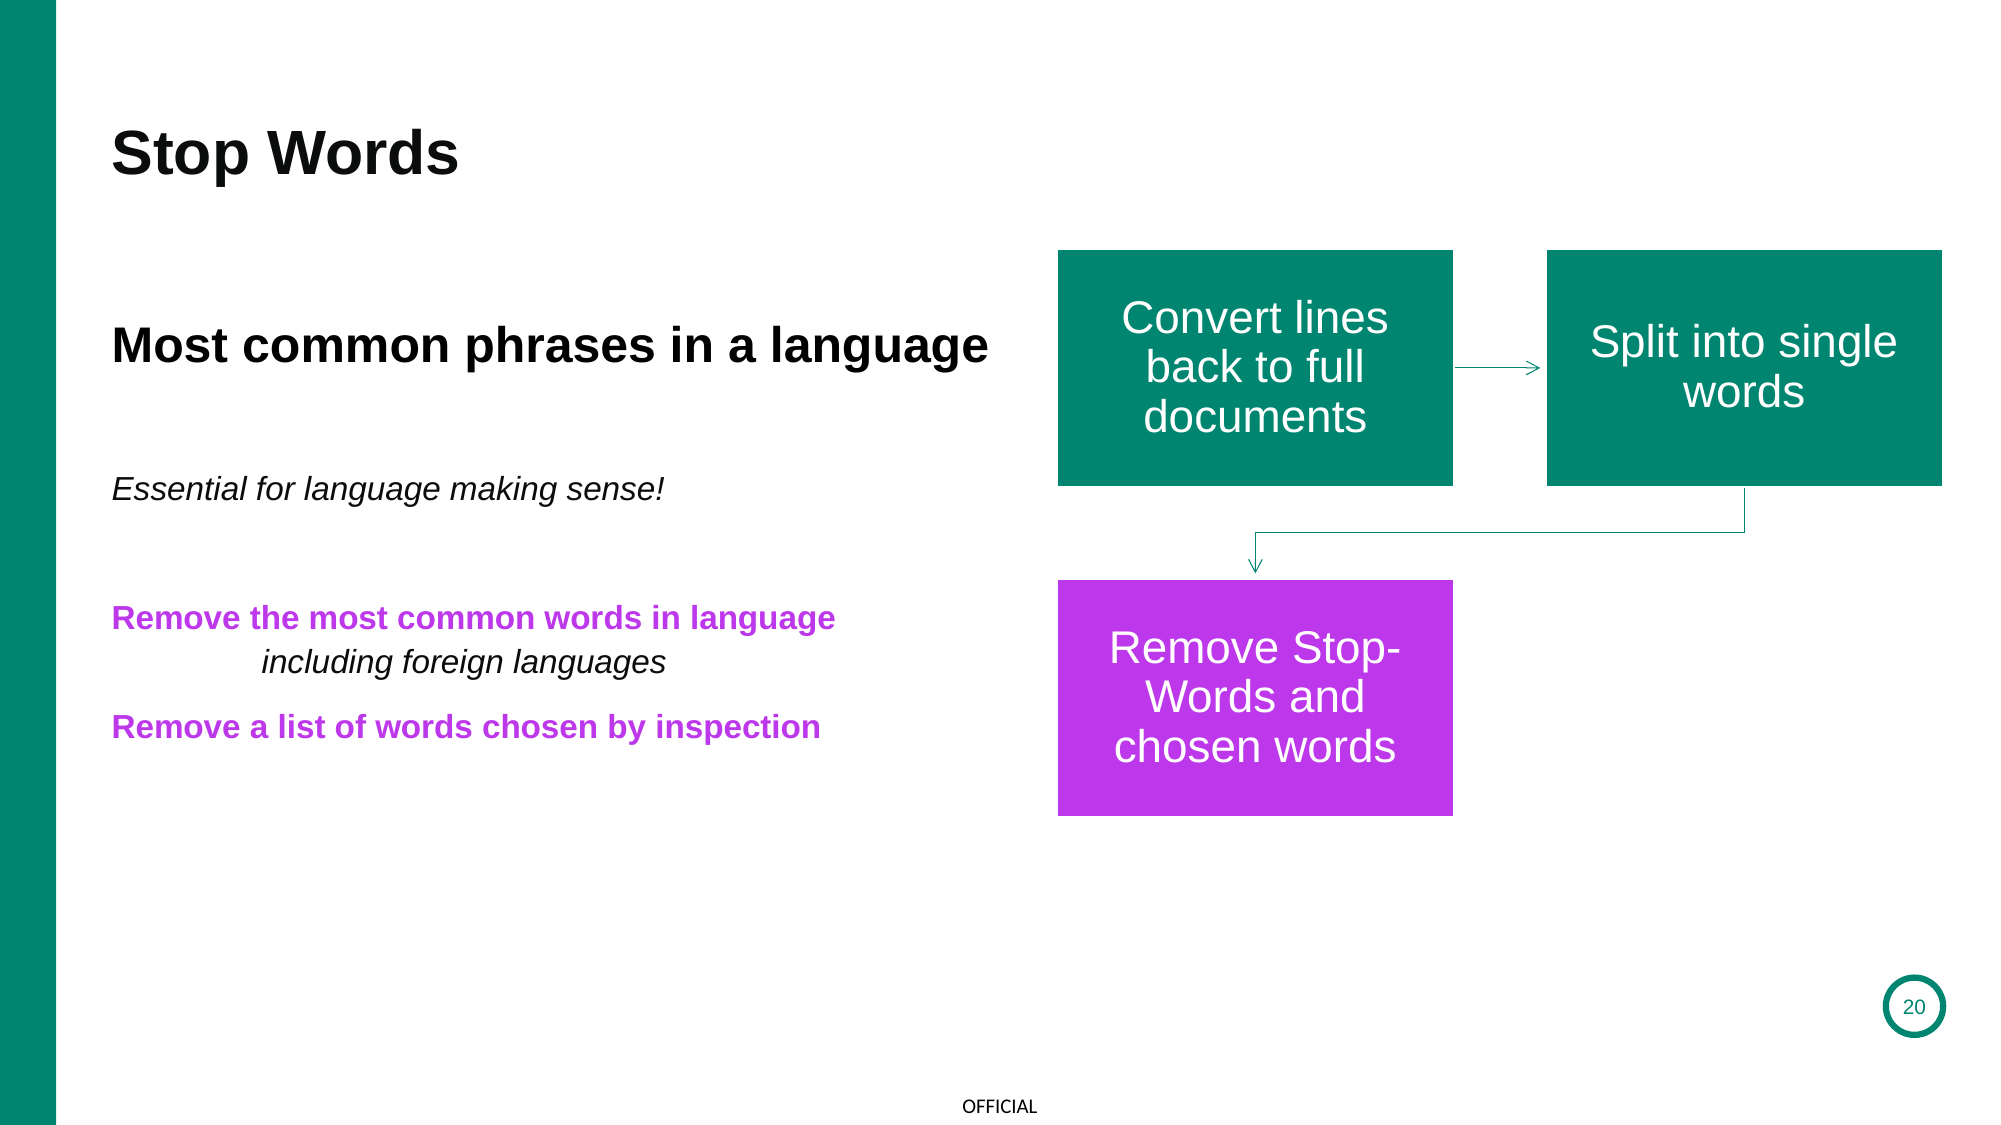

# Stop Words

Convert lines back to full documents

Split into single words
Remove Stop-Words and chosen words
Most common phrases in a language
Essential for language making sense!

Remove the most common words in language
	including foreign languages
Remove a list of words chosen by inspection
20